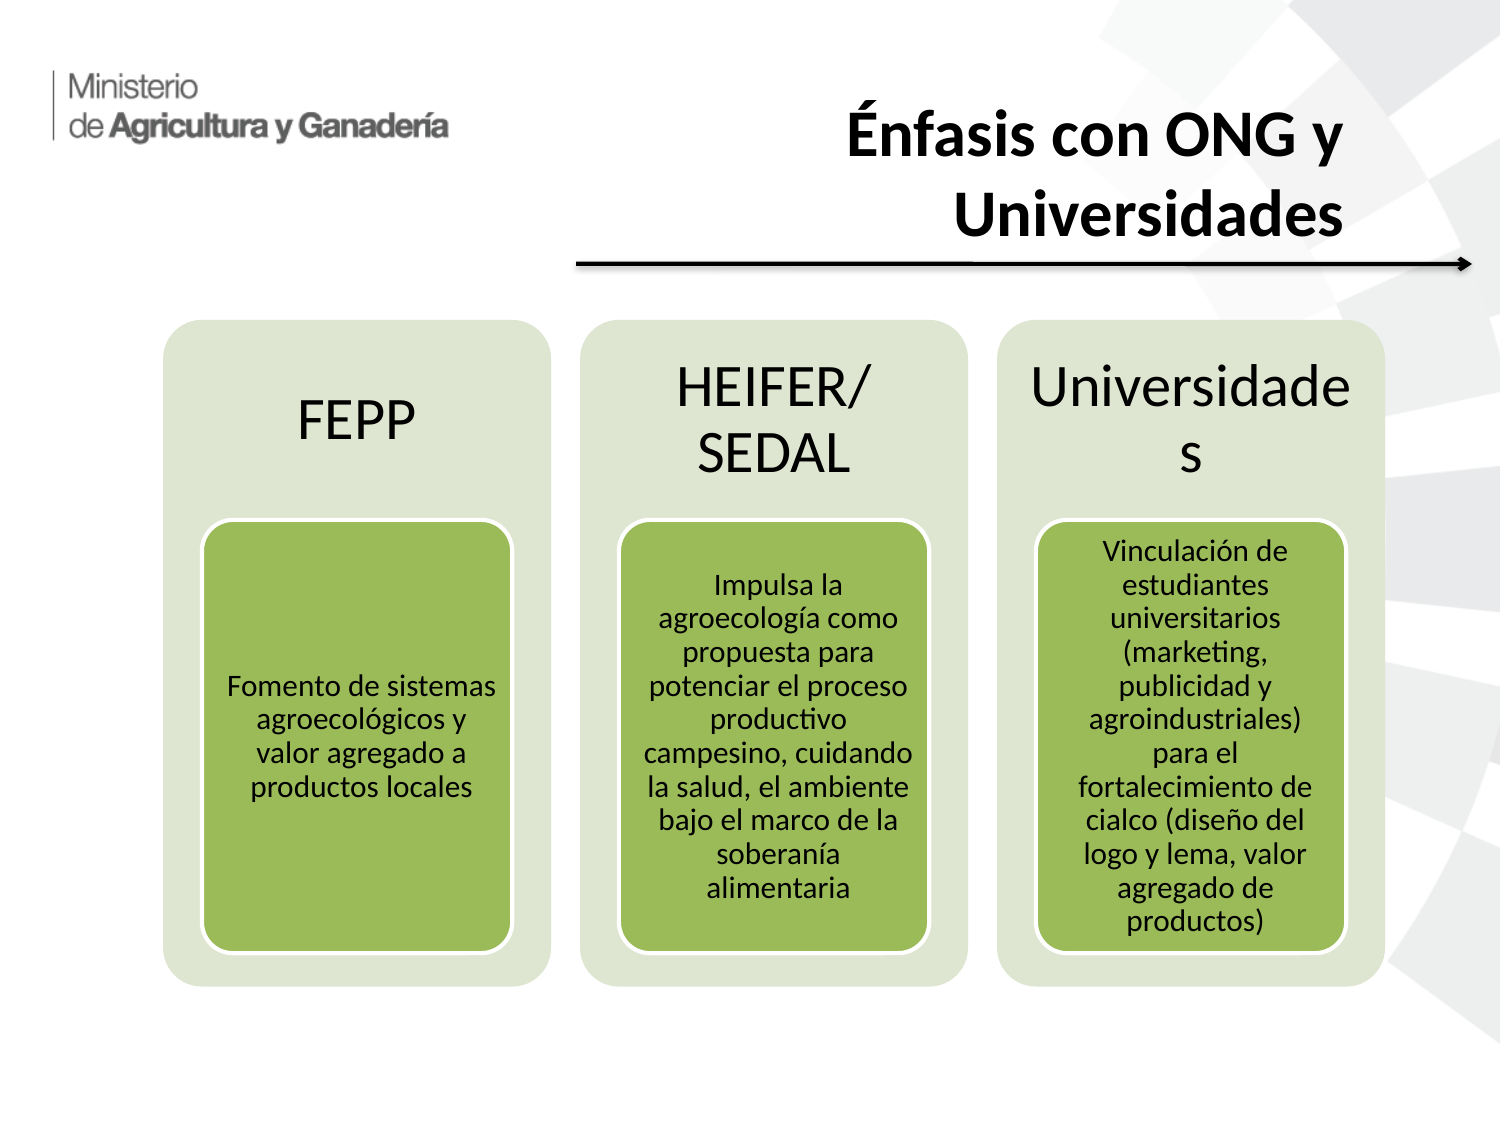

Énfasis con ONG y Universidades
FEPP
Fomento de sistemas agroecológicos y valor agregado a productos locales
HEIFER/SEDAL
Impulsa la agroecología como propuesta para potenciar el proceso productivo campesino, cuidando la salud, el ambiente bajo el marco de la soberanía alimentaria
Universidades
Vinculación de estudiantes universitarios (marketing, publicidad y agroindustriales) para el fortalecimiento de cialco (diseño del logo y lema, valor agregado de productos)